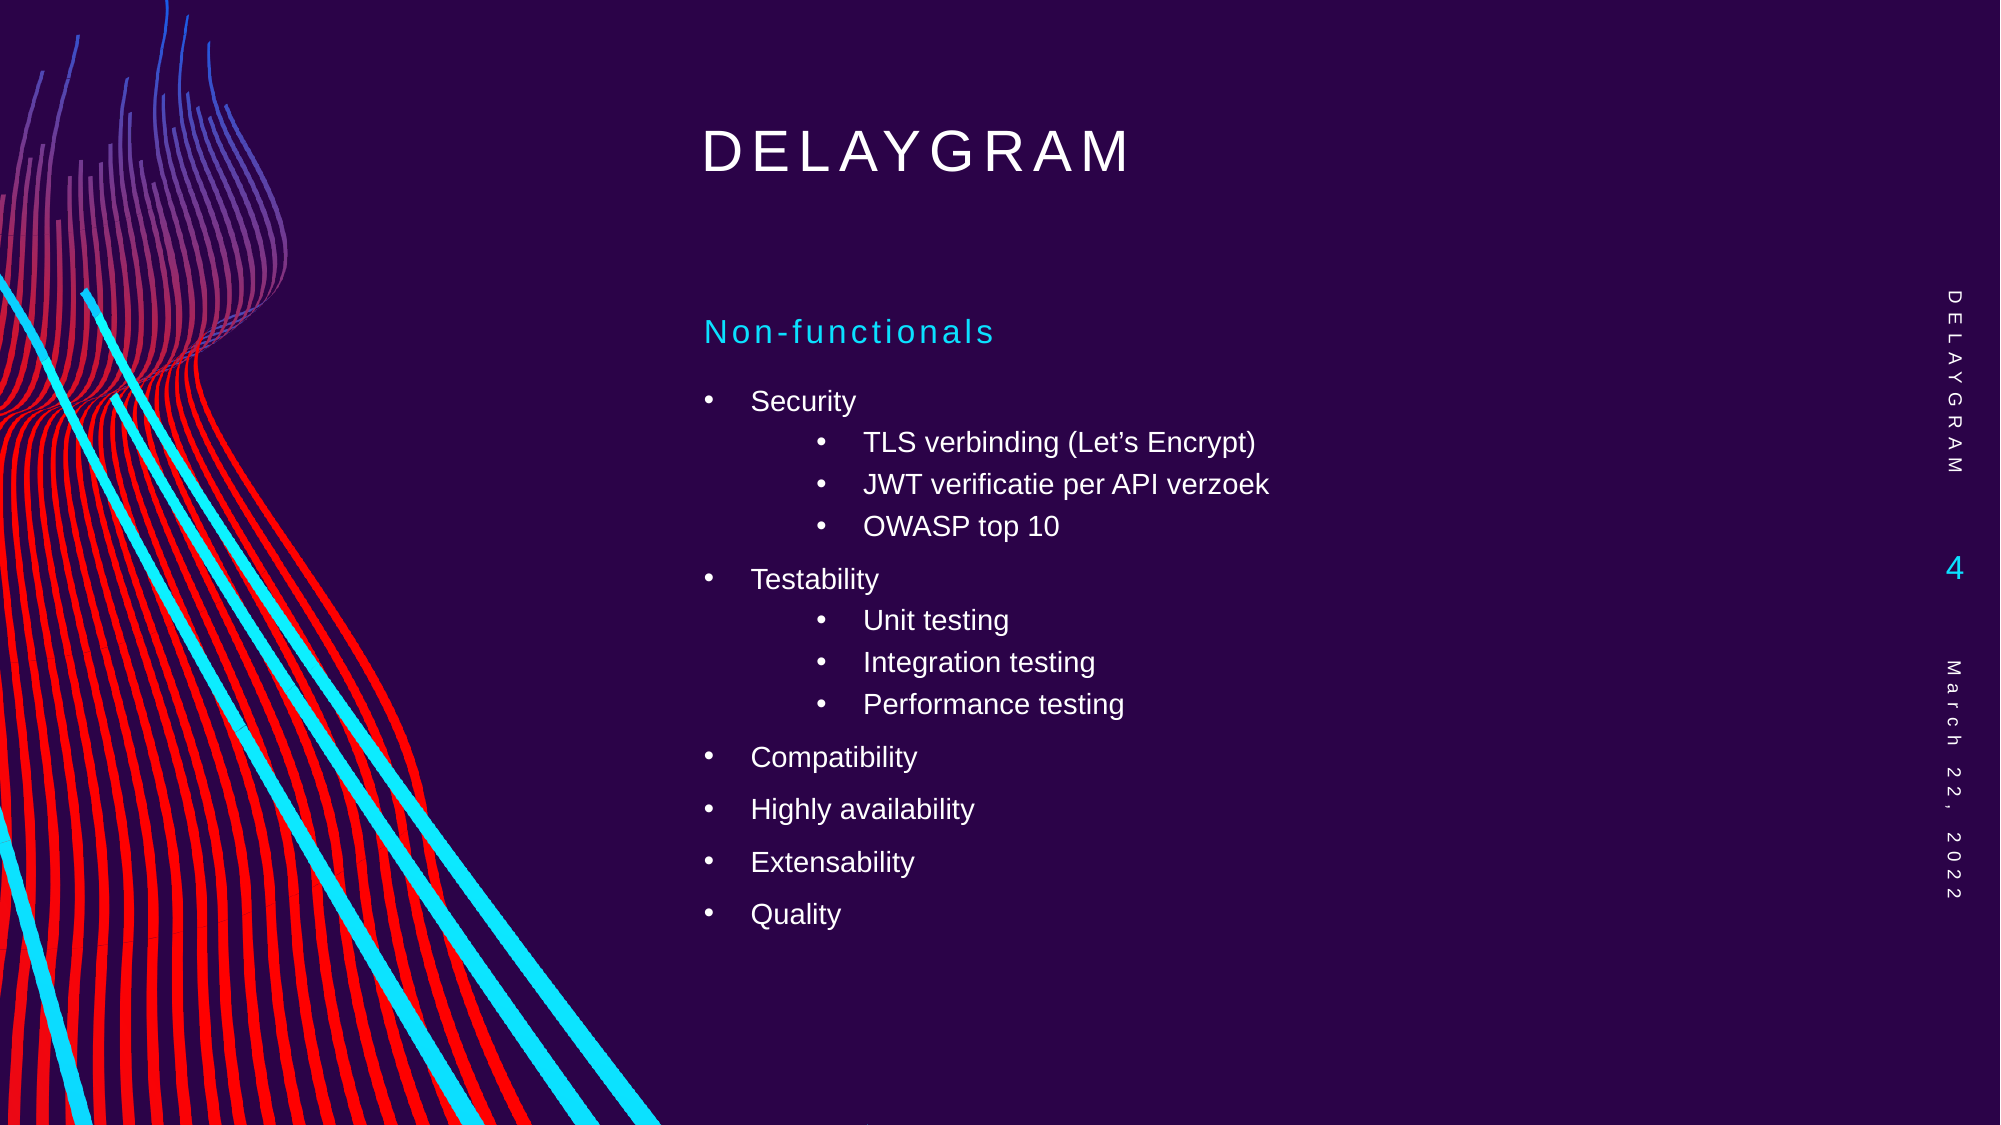

# Delaygram
DELAYGRAM
Non-functionals
Security
TLS verbinding (Let’s Encrypt)
JWT verificatie per API verzoek
OWASP top 10
Testability
Unit testing
Integration testing
Performance testing
Compatibility
Highly availability
Extensability
Quality

4
March 22, 2022